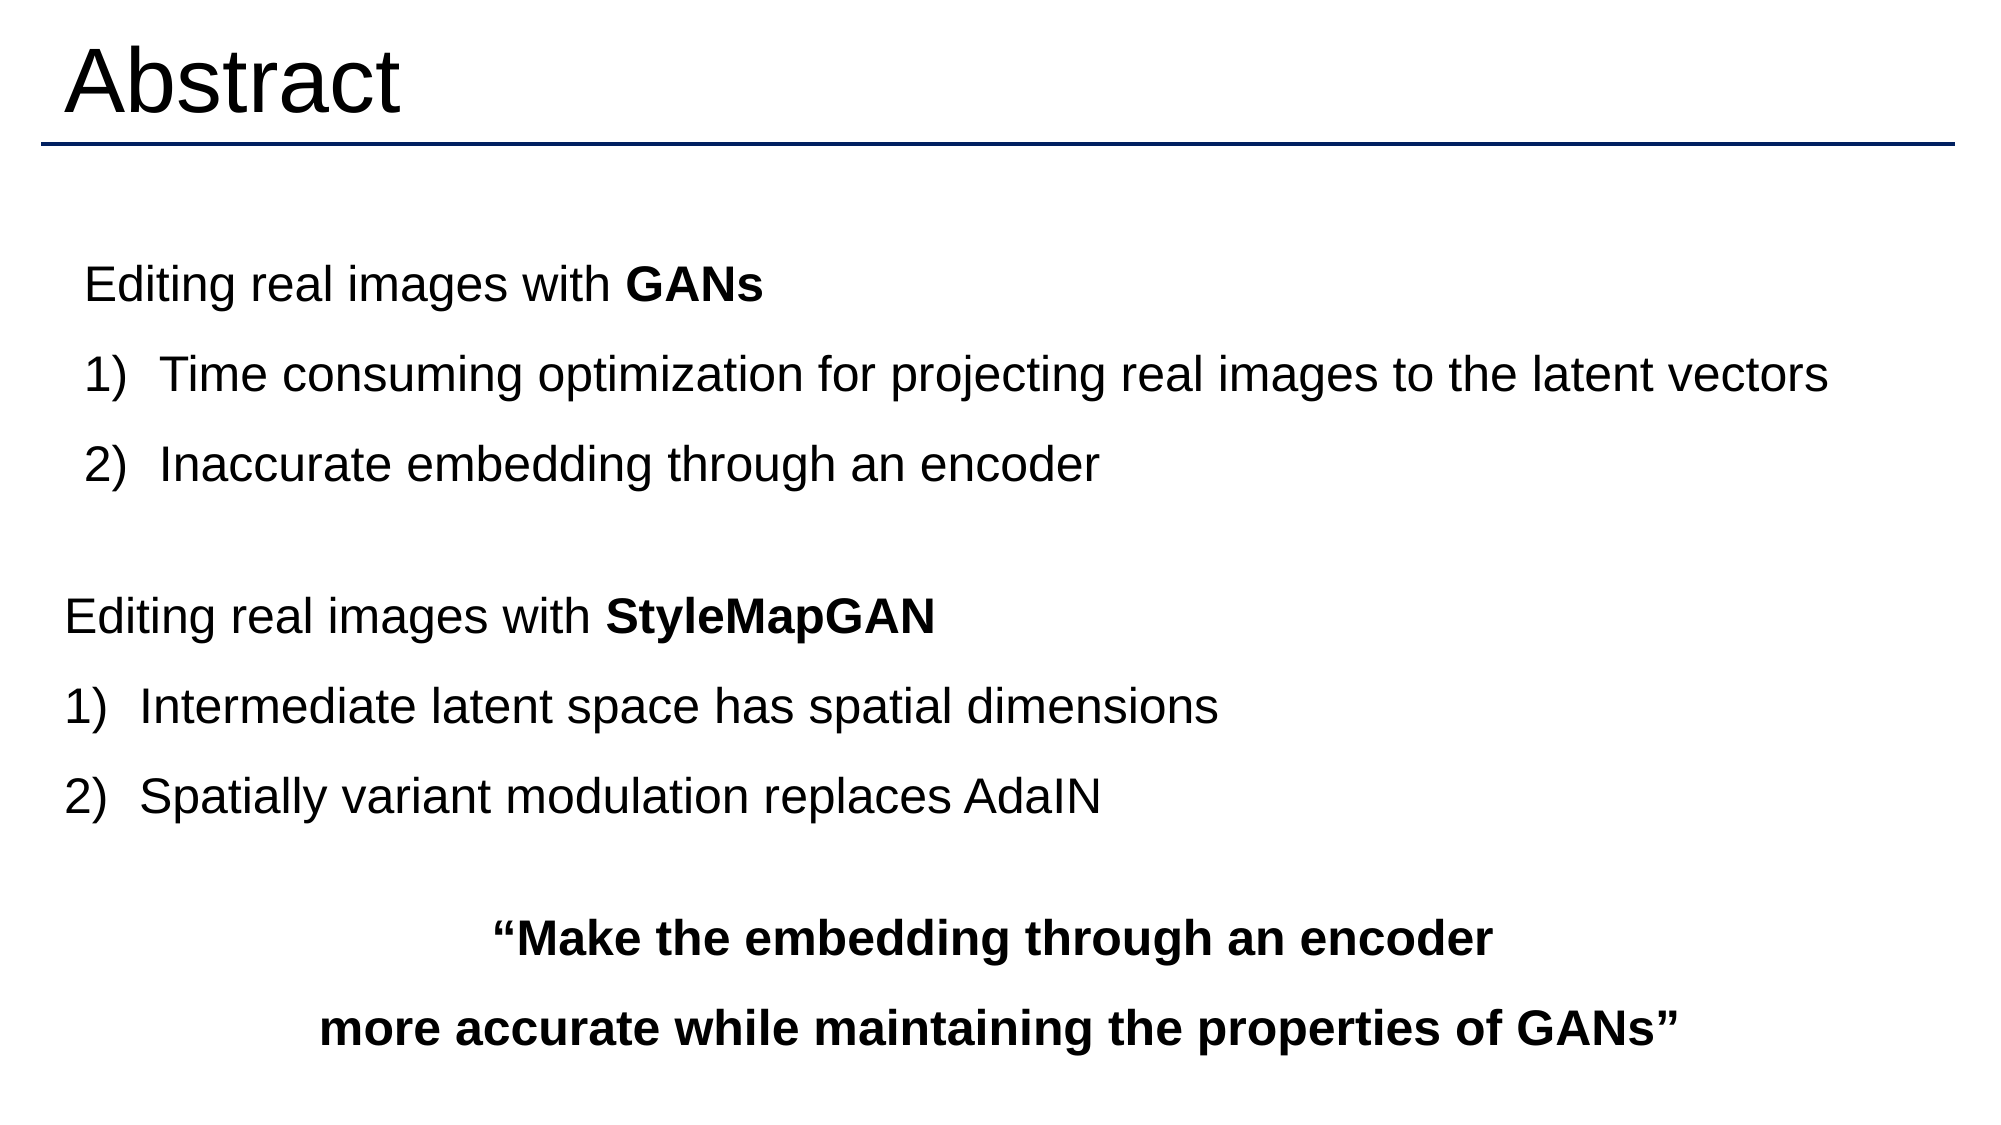

# Abstract
Editing real images with GANs
Time consuming optimization for projecting real images to the latent vectors
Inaccurate embedding through an encoder
Editing real images with StyleMapGAN
Intermediate latent space has spatial dimensions
Spatially variant modulation replaces AdaIN
“Make the embedding through an encoder
more accurate while maintaining the properties of GANs”